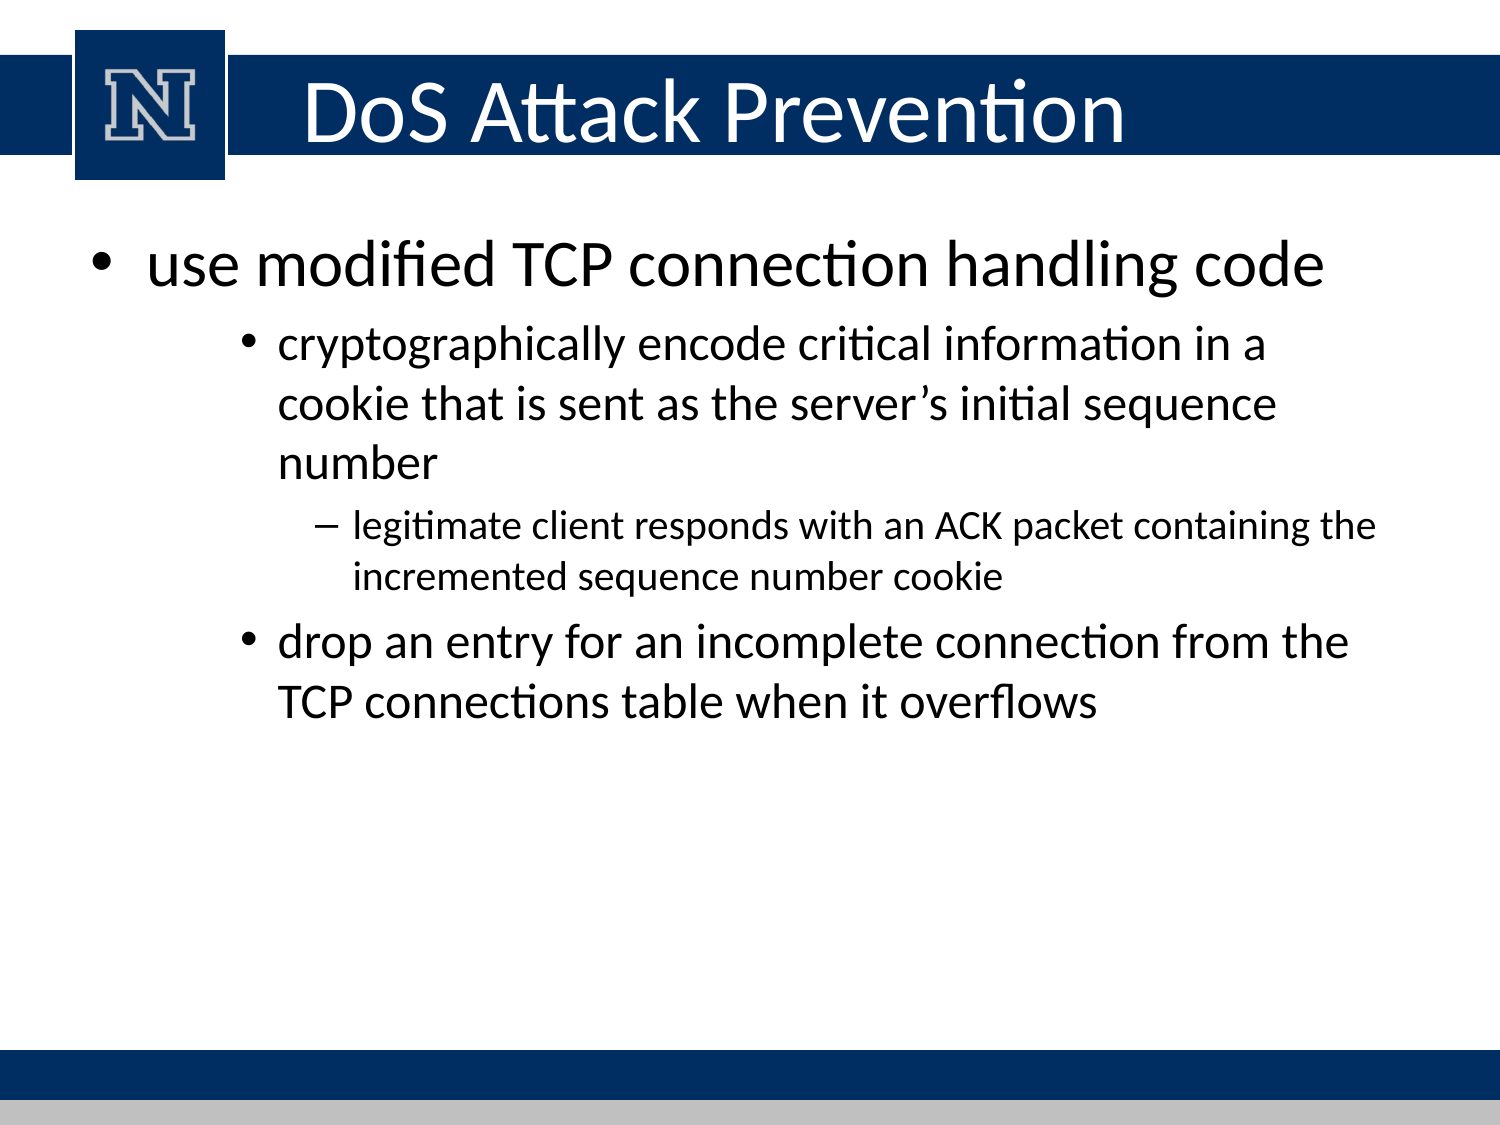

# DoS Attack Prevention
use modified TCP connection handling code
cryptographically encode critical information in a cookie that is sent as the server’s initial sequence number
legitimate client responds with an ACK packet containing the incremented sequence number cookie
drop an entry for an incomplete connection from the TCP connections table when it overflows